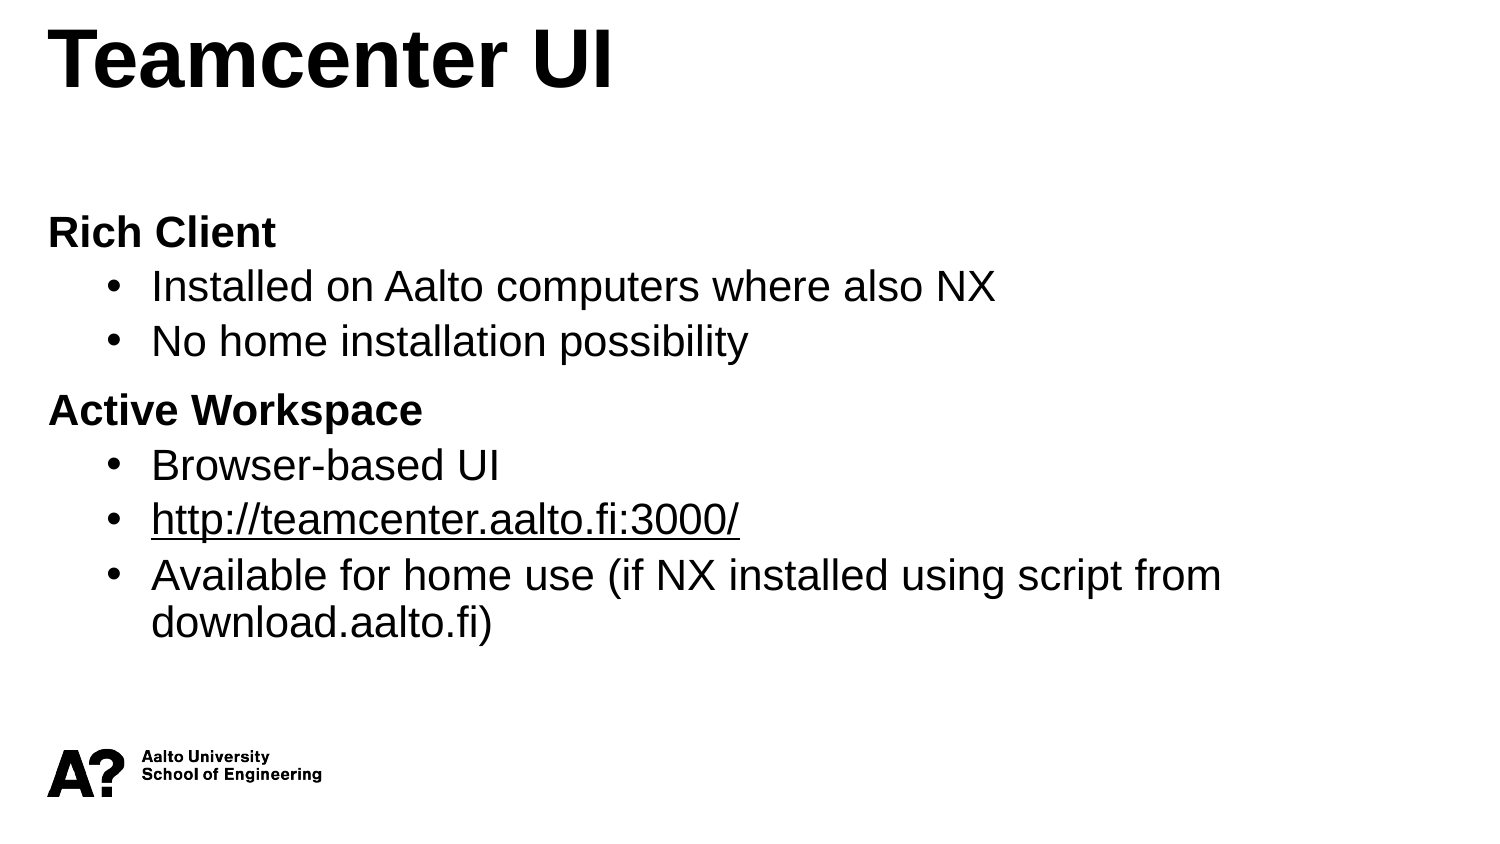

Teamcenter UI
Rich Client
Installed on Aalto computers where also NX
No home installation possibility
Active Workspace
Browser-based UI
http://teamcenter.aalto.fi:3000/
Available for home use (if NX installed using script from download.aalto.fi)